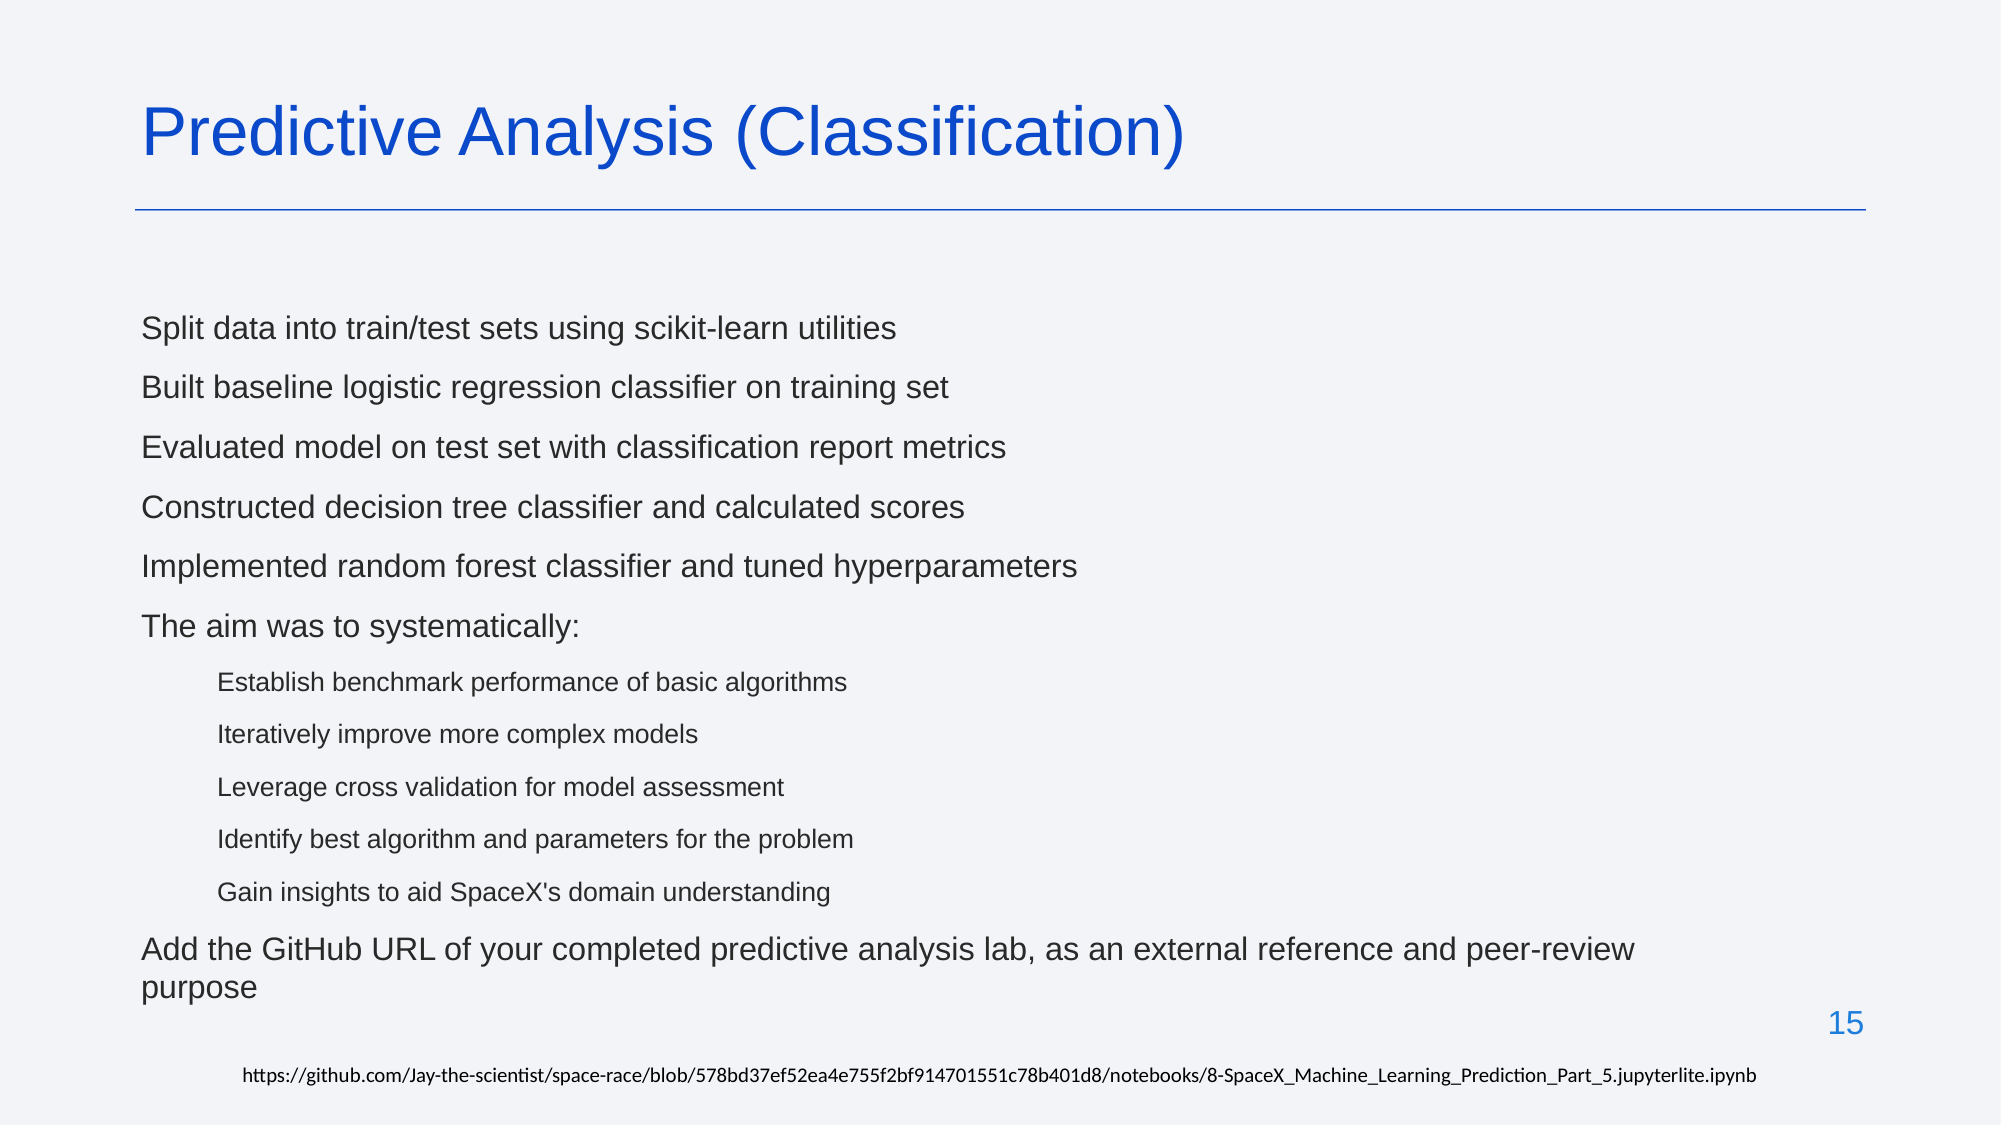

Predictive Analysis (Classification)
Split data into train/test sets using scikit-learn utilities
Built baseline logistic regression classifier on training set
Evaluated model on test set with classification report metrics
Constructed decision tree classifier and calculated scores
Implemented random forest classifier and tuned hyperparameters
The aim was to systematically:
Establish benchmark performance of basic algorithms
Iteratively improve more complex models
Leverage cross validation for model assessment
Identify best algorithm and parameters for the problem
Gain insights to aid SpaceX's domain understanding
Add the GitHub URL of your completed predictive analysis lab, as an external reference and peer-review purpose

15
https://github.com/Jay-the-scientist/space-race/blob/578bd37ef52ea4e755f2bf914701551c78b401d8/notebooks/8-SpaceX_Machine_Learning_Prediction_Part_5.jupyterlite.ipynb